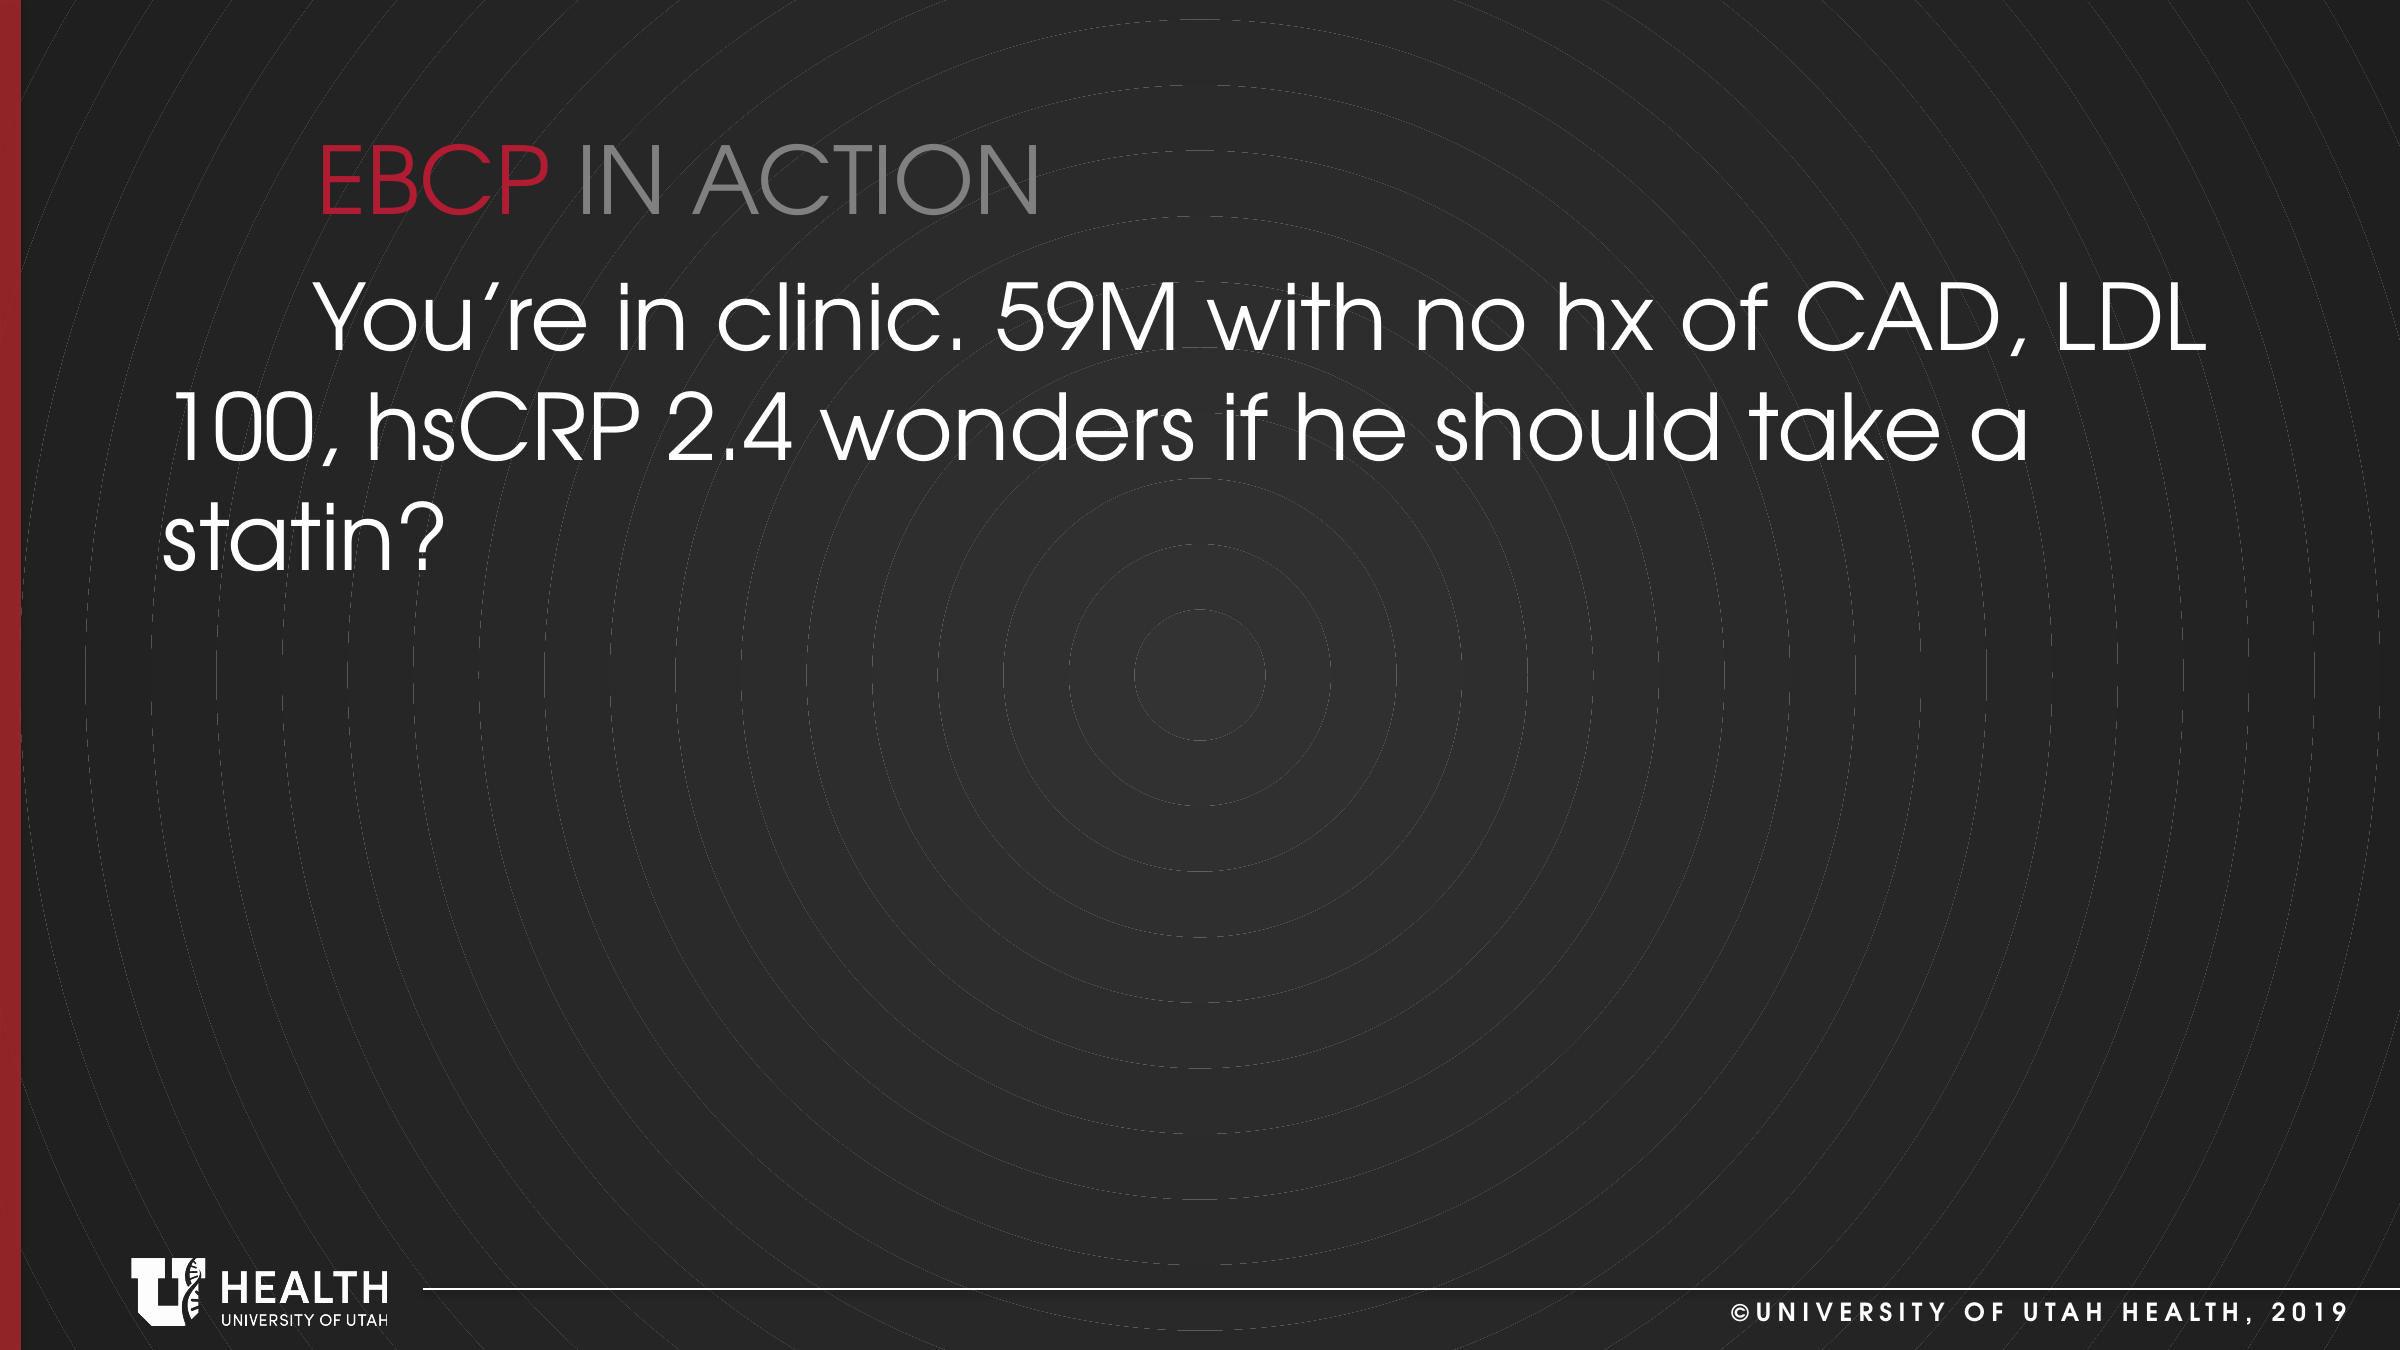

EBCP in action
	You’re in clinic. 59M with no hx of CAD, LDL 100, hsCRP 2.4 wonders if he should take a statin?